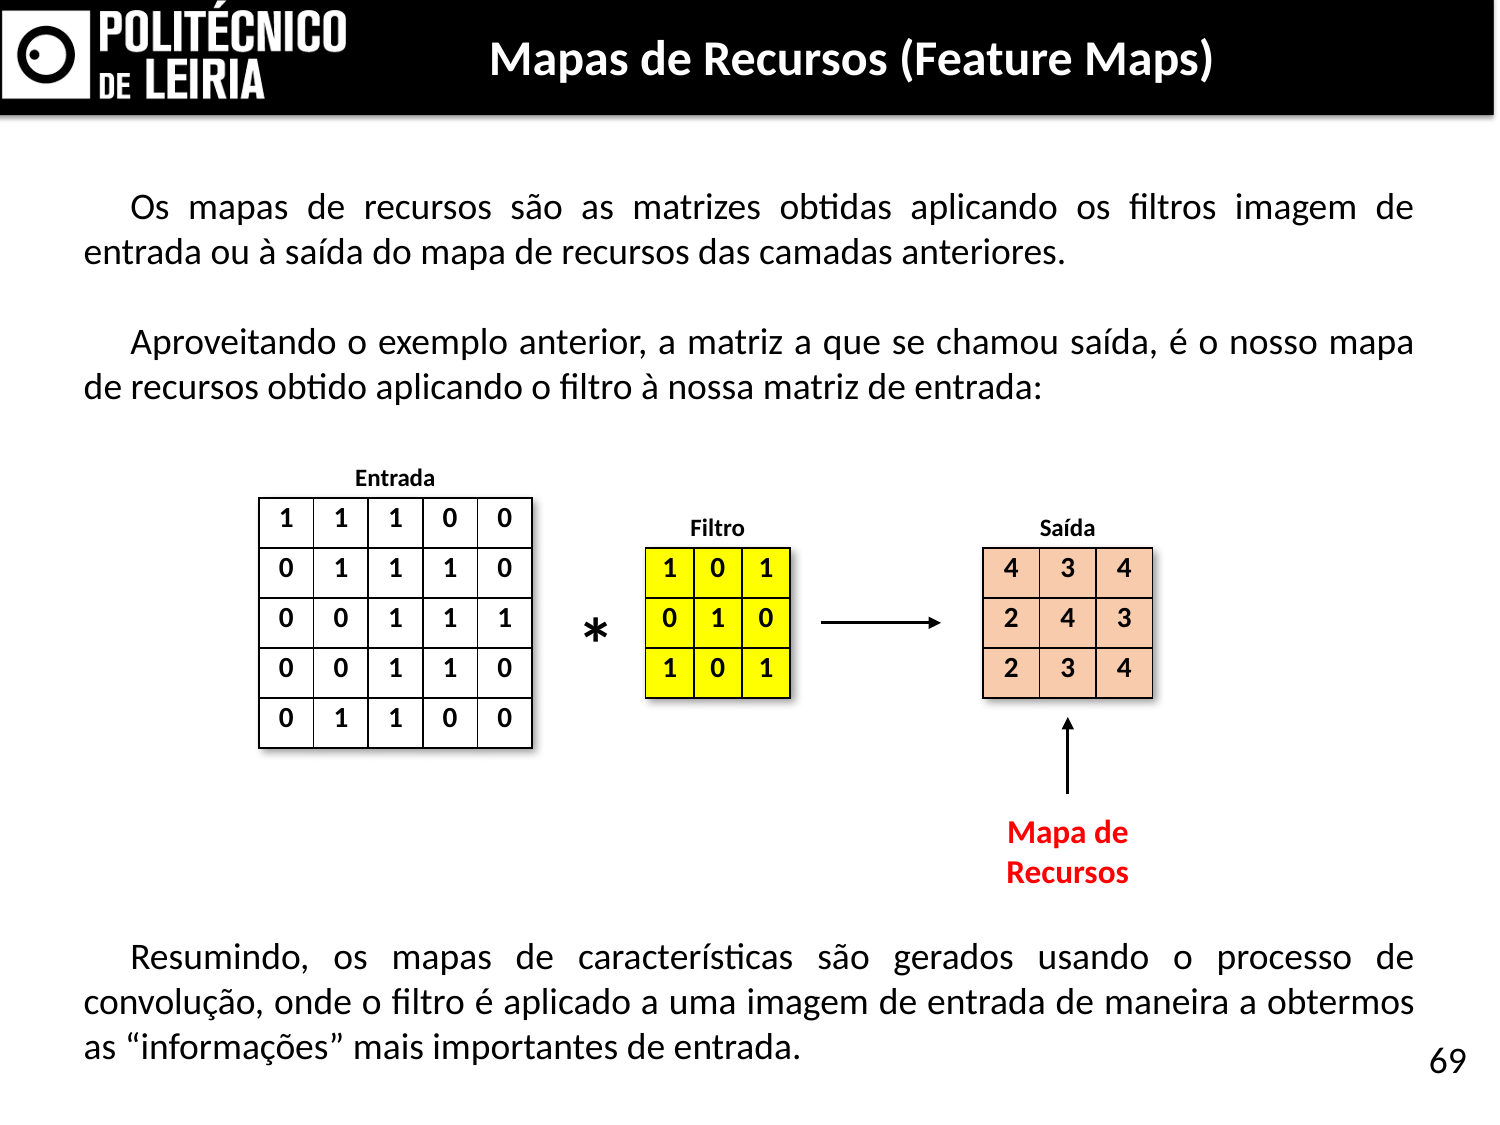

Mapas de Recursos (Feature Maps)

Os mapas de recursos são as matrizes obtidas aplicando os filtros imagem de entrada ou à saída do mapa de recursos das camadas anteriores.

Aproveitando o exemplo anterior, a matriz a que se chamou saída, é o nosso mapa de recursos obtido aplicando o filtro à nossa matriz de entrada:
Entrada
Saída
Filtro
| 1 | 1 | 1 | 0 | 0 |
| --- | --- | --- | --- | --- |
| 0 | 1 | 1 | 1 | 0 |
| 0 | 0 | 1 | 1 | 1 |
| 0 | 0 | 1 | 1 | 0 |
| 0 | 1 | 1 | 0 | 0 |
| 4 | 3 | 4 |
| --- | --- | --- |
| 2 | 4 | 3 |
| 2 | 3 | 4 |
| 1 | 0 | 1 |
| --- | --- | --- |
| 0 | 1 | 0 |
| 1 | 0 | 1 |
*
Mapa de Recursos
Resumindo, os mapas de características são gerados usando o processo de convolução, onde o filtro é aplicado a uma imagem de entrada de maneira a obtermos as “informações” mais importantes de entrada.
69